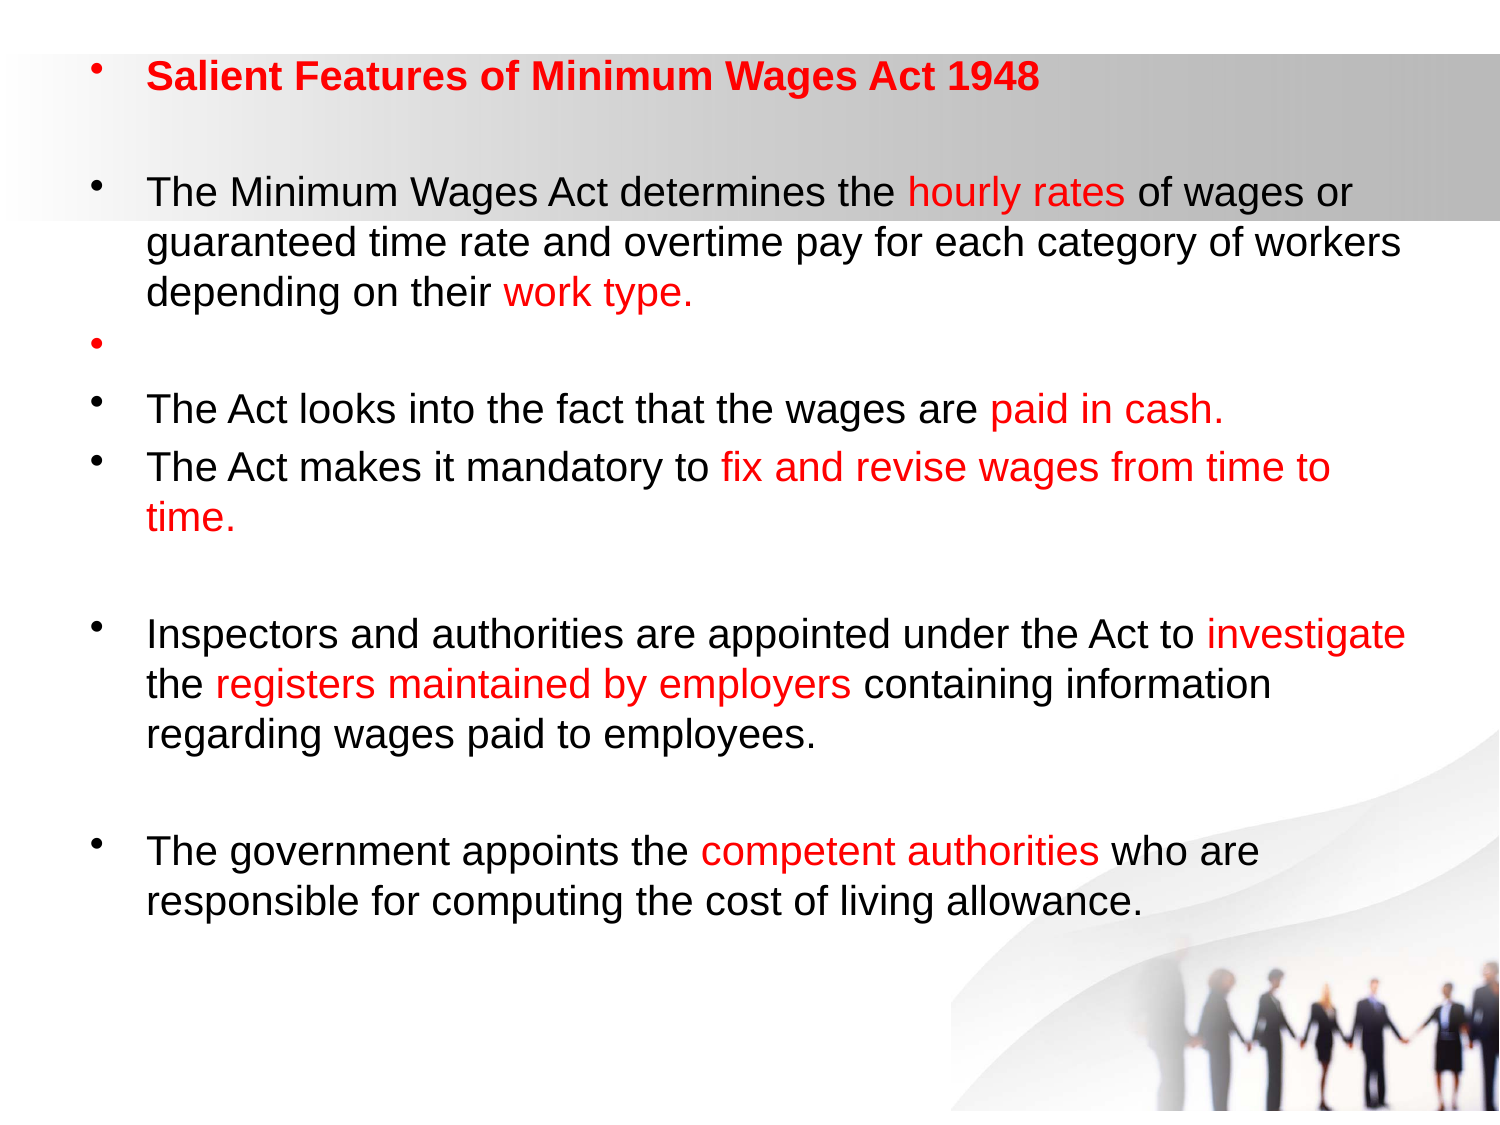

Salient Features of Minimum Wages Act 1948

The Minimum Wages Act determines the hourly rates of wages or guaranteed time rate and overtime pay for each category of workers depending on their work type.

The Act looks into the fact that the wages are paid in cash.
The Act makes it mandatory to fix and revise wages from time to time.

Inspectors and authorities are appointed under the Act to investigate the registers maintained by employers containing information regarding wages paid to employees.

The government appoints the competent authorities who are responsible for computing the cost of living allowance.